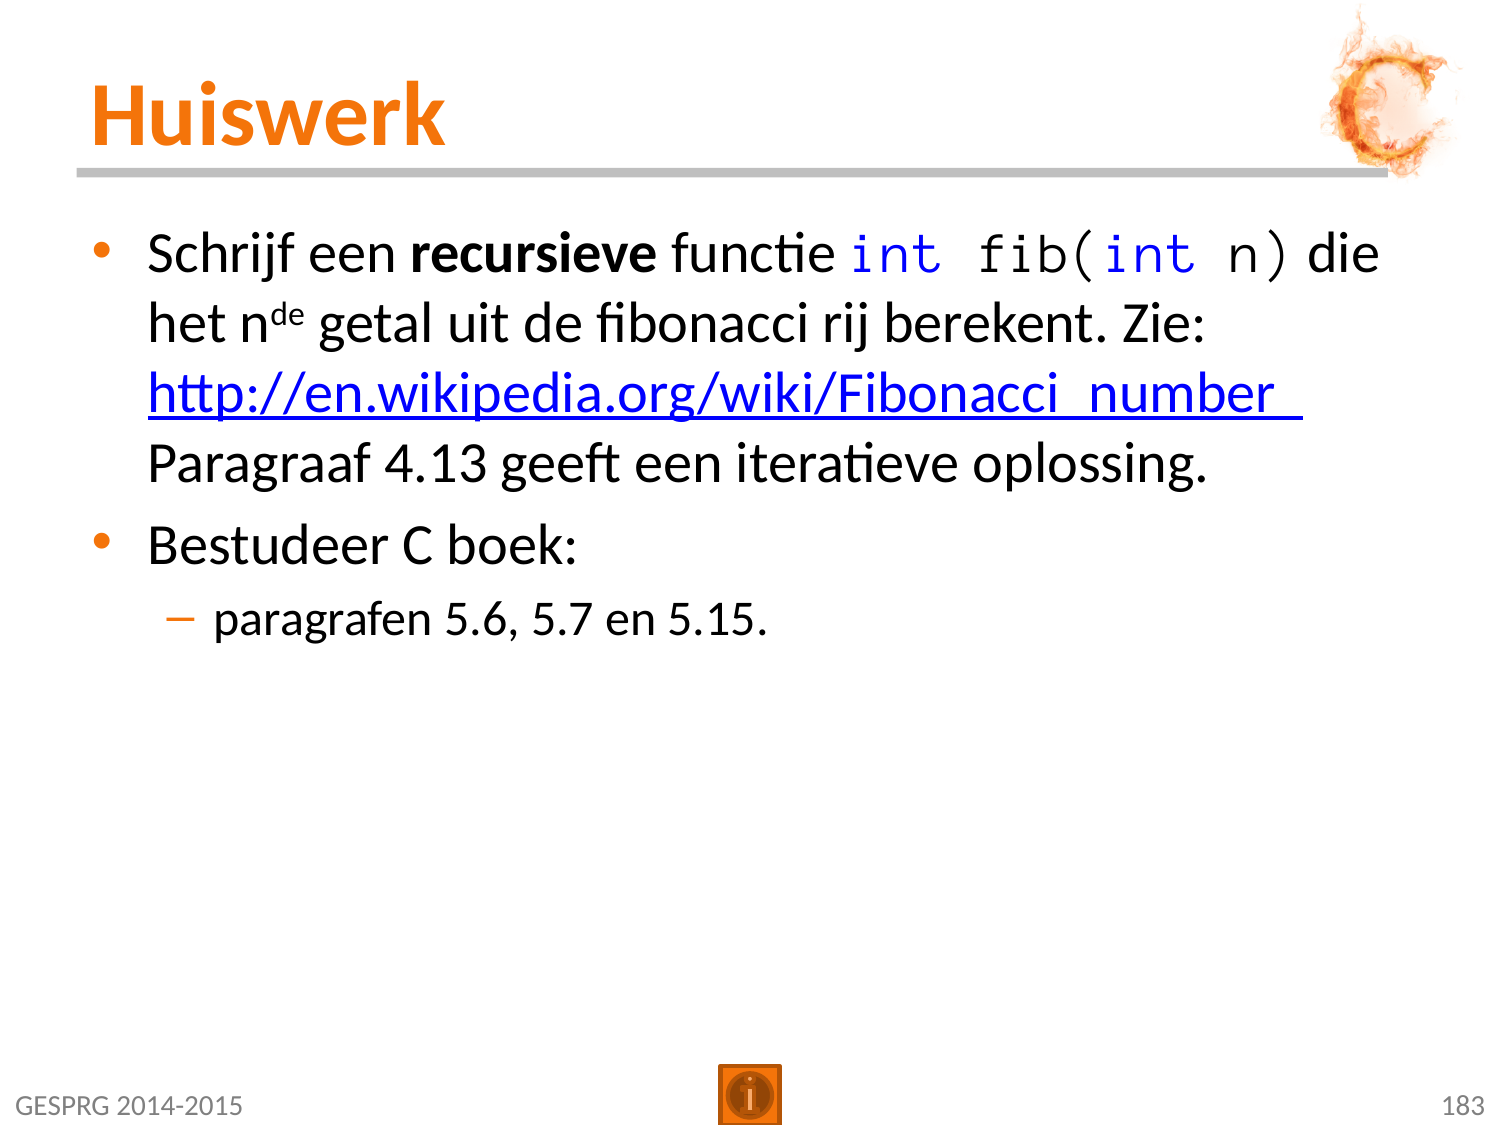

# Huiswerk
Schrijf een recursieve functie int fib(int n) die het nde getal uit de fibonacci rij berekent. Zie: http://en.wikipedia.org/wiki/Fibonacci_number  Paragraaf 4.13 geeft een iteratieve oplossing.
Bestudeer C boek:
paragrafen 5.6, 5.7 en 5.15.

GESPRG 2014-2015
183